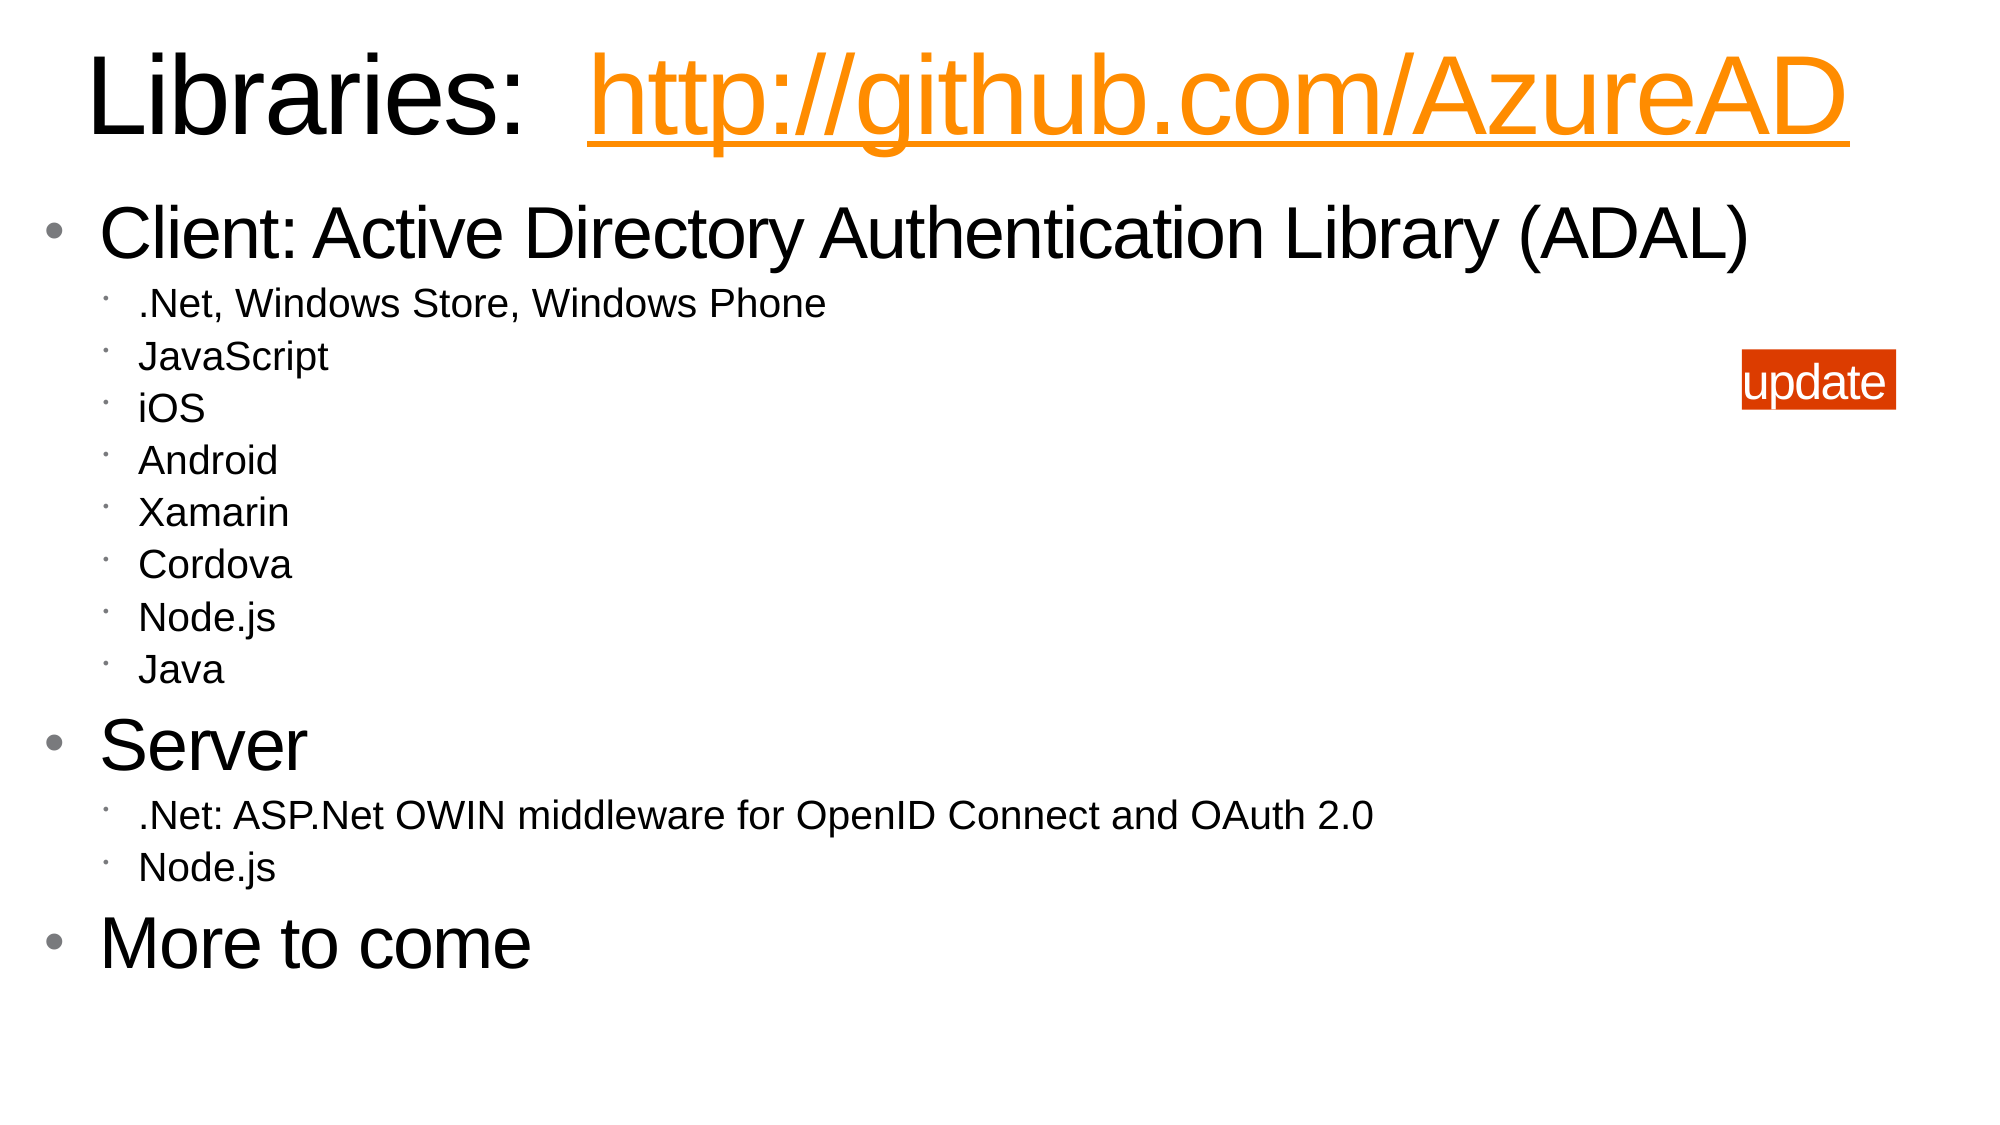

# Libraries:  http://github.com/AzureAD
Client: Active Directory Authentication Library (ADAL)
.Net, Windows Store, Windows Phone
JavaScript
iOS
Android
Xamarin
Cordova
Node.js
Java
Server
.Net: ASP.Net OWIN middleware for OpenID Connect and OAuth 2.0
Node.js
More to come
update